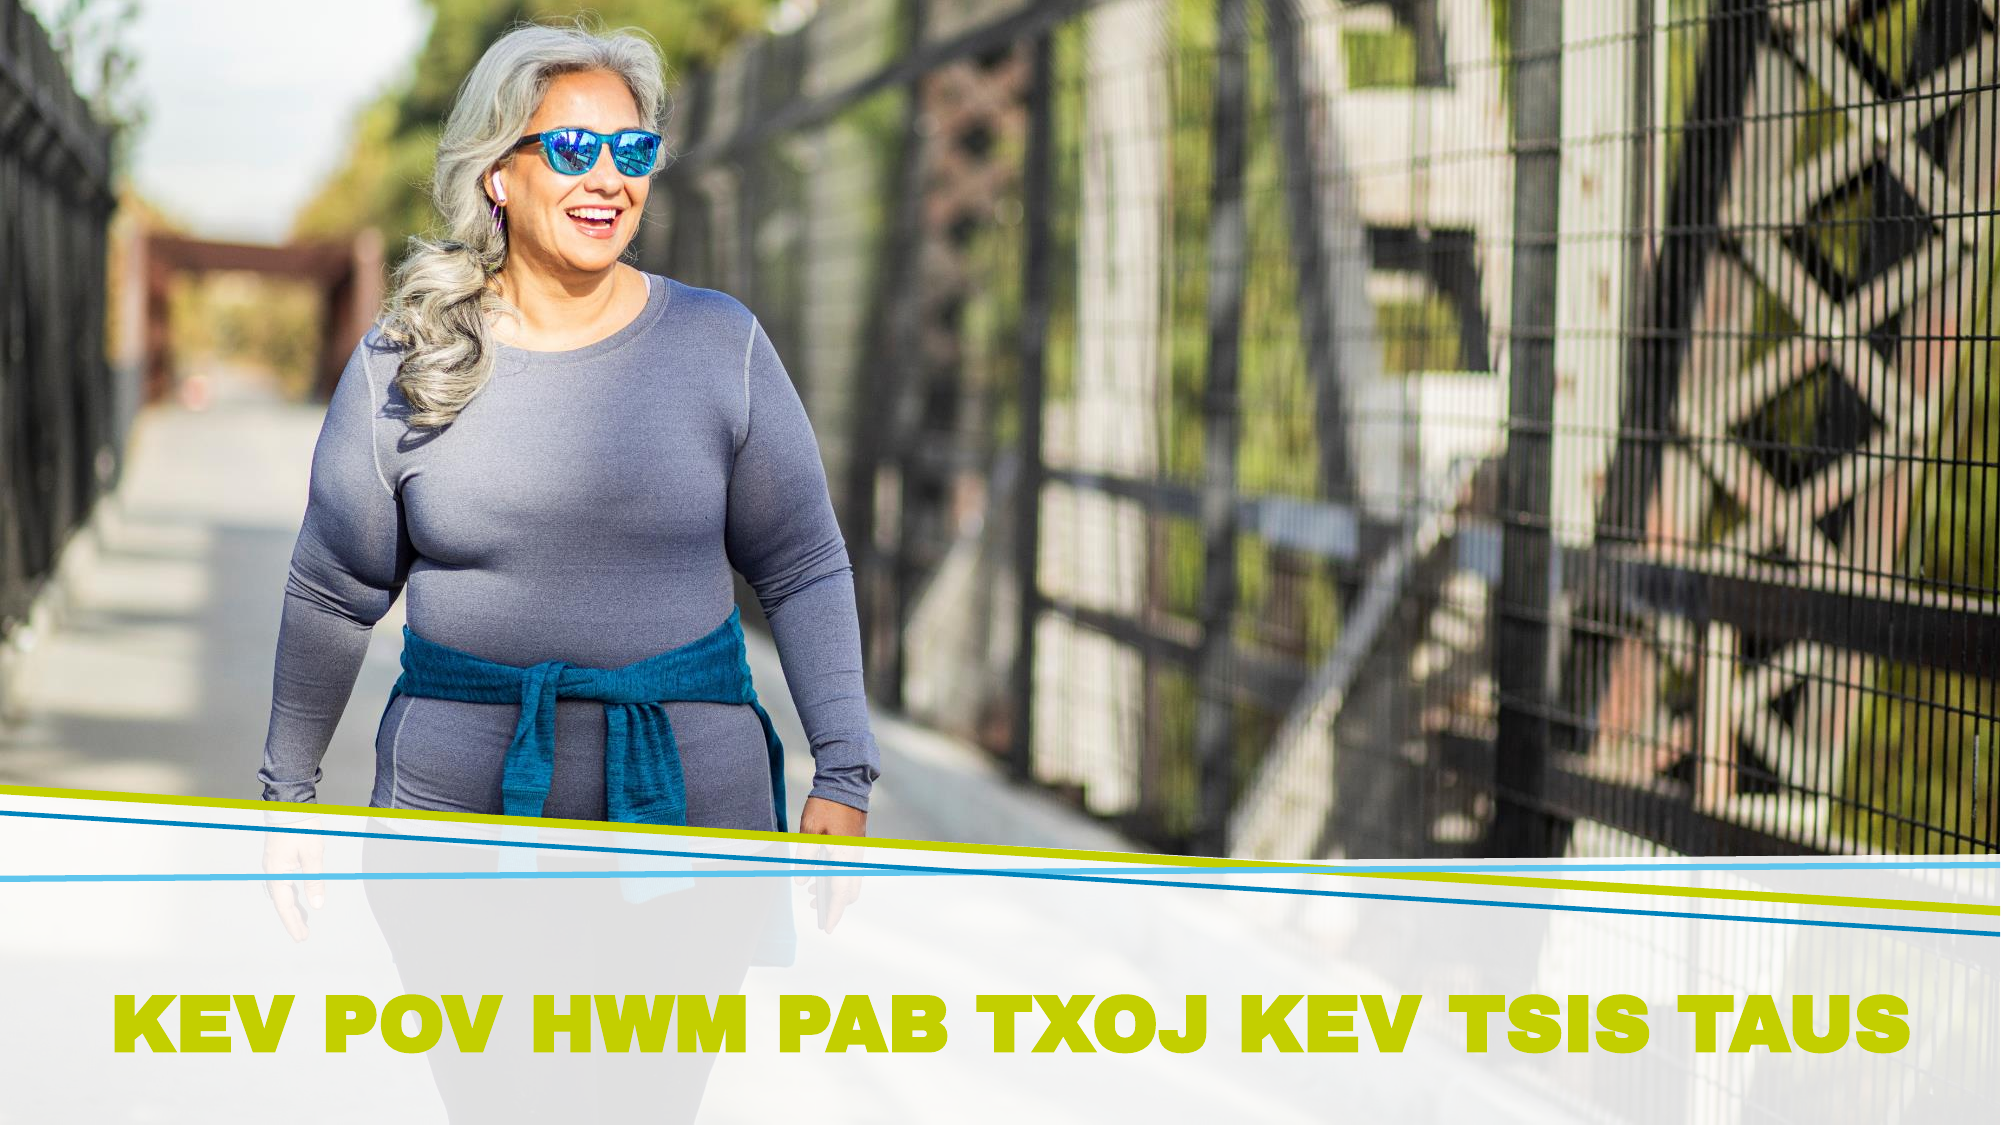

# Kev Pov Hwm Pab Txoj Kev Tsis Taus